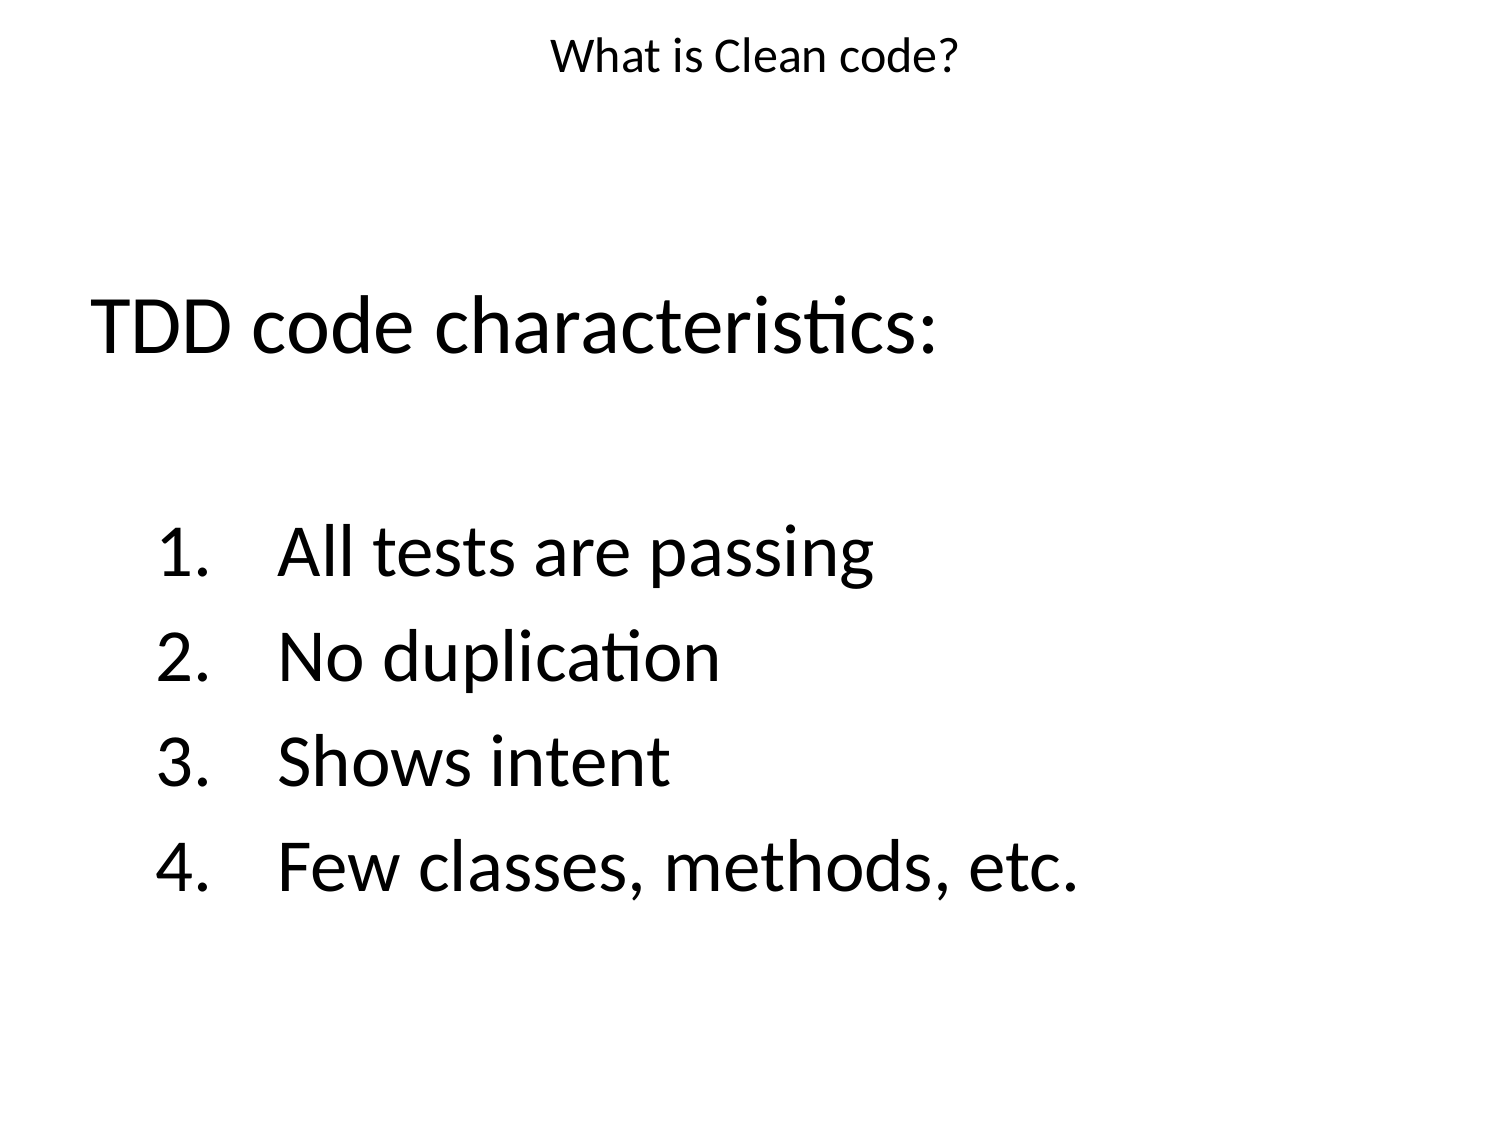

# What is Clean code?
TDD code characteristics:

All tests are passing
No duplication
Shows intent
Few classes, methods, etc.